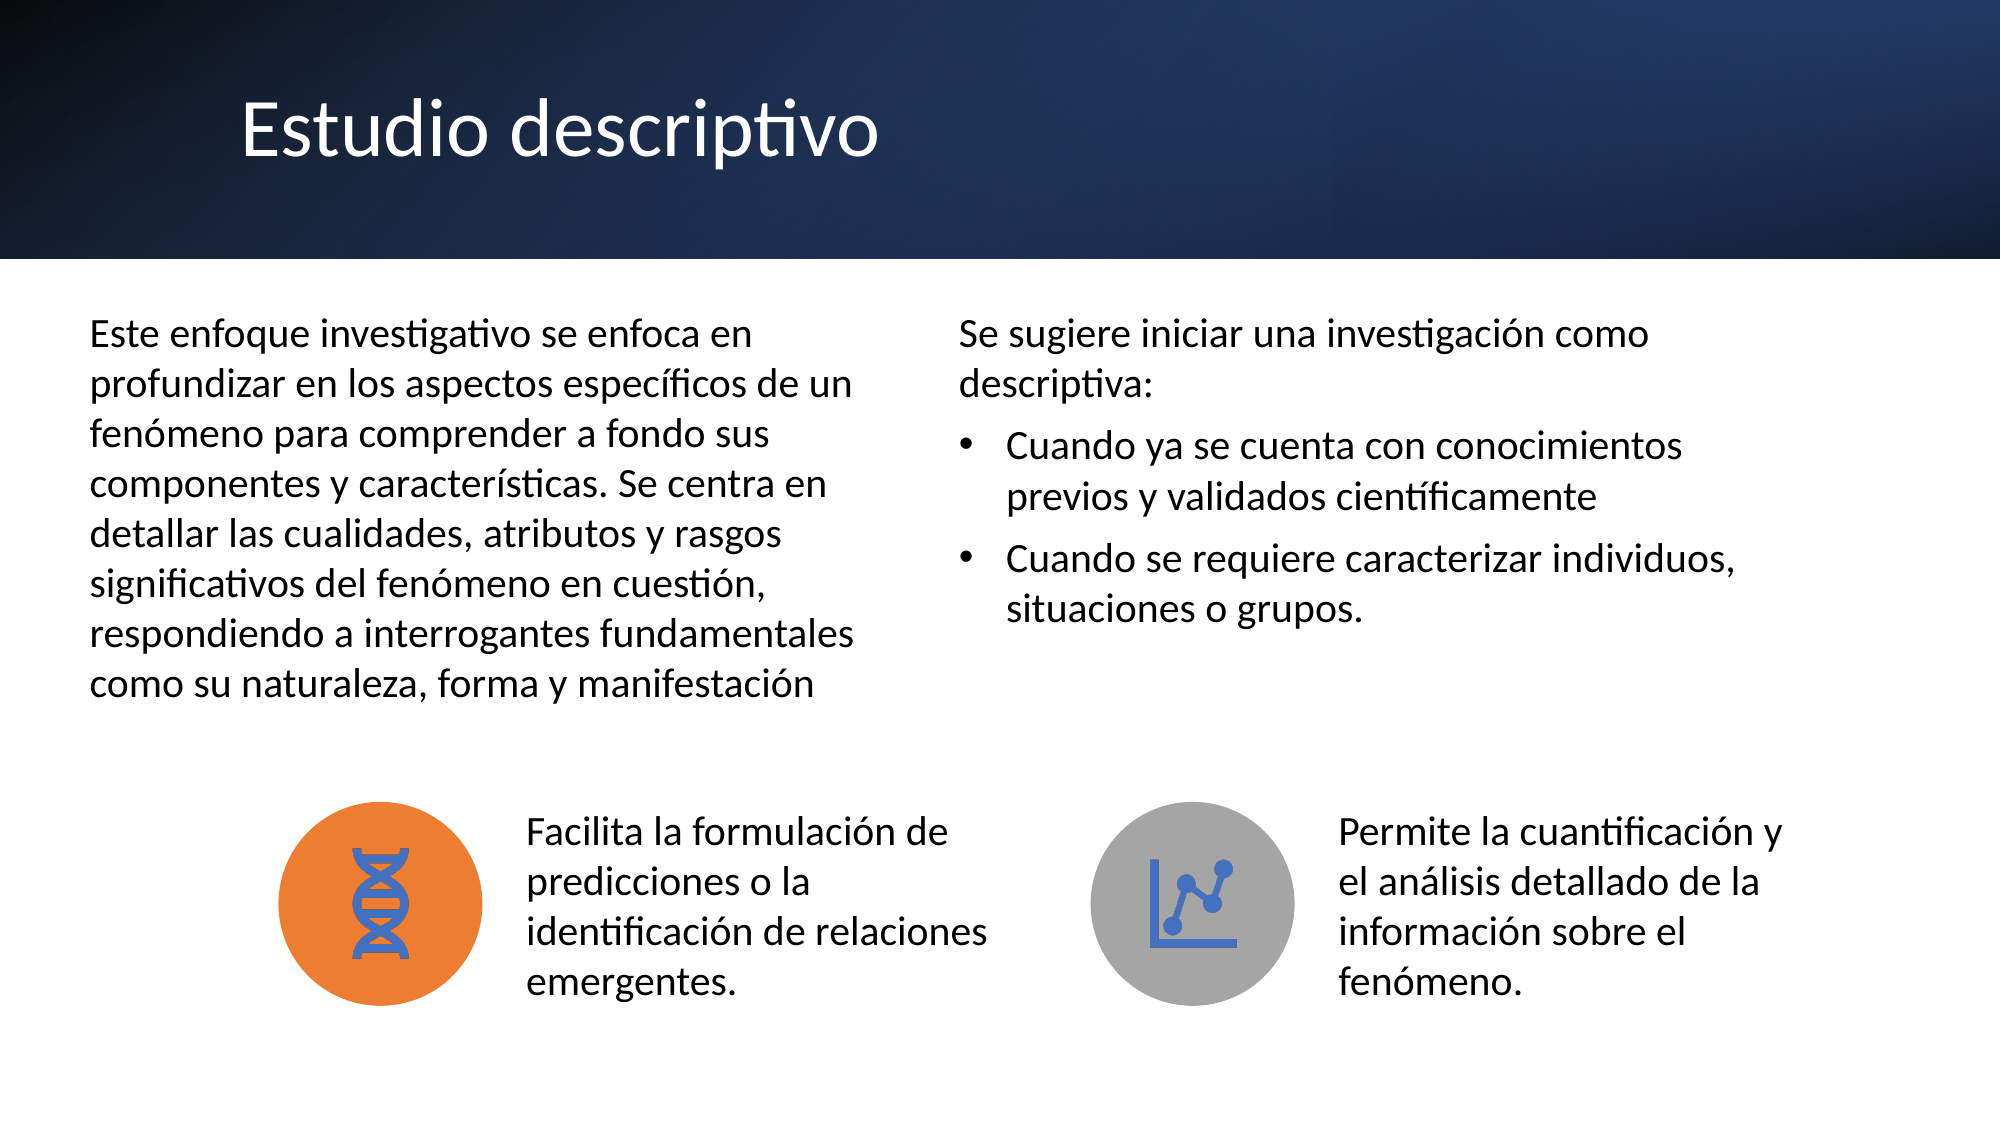

# Estudio descriptivo
Se sugiere iniciar una investigación como descriptiva:
Cuando ya se cuenta con conocimientos previos y validados científicamente
Cuando se requiere caracterizar individuos, situaciones o grupos.
Este enfoque investigativo se enfoca en profundizar en los aspectos específicos de un fenómeno para comprender a fondo sus componentes y características. Se centra en detallar las cualidades, atributos y rasgos significativos del fenómeno en cuestión, respondiendo a interrogantes fundamentales como su naturaleza, forma y manifestación
Facilita la formulación de predicciones o la identificación de relaciones emergentes.
Permite la cuantificación y el análisis detallado de la información sobre el fenómeno.